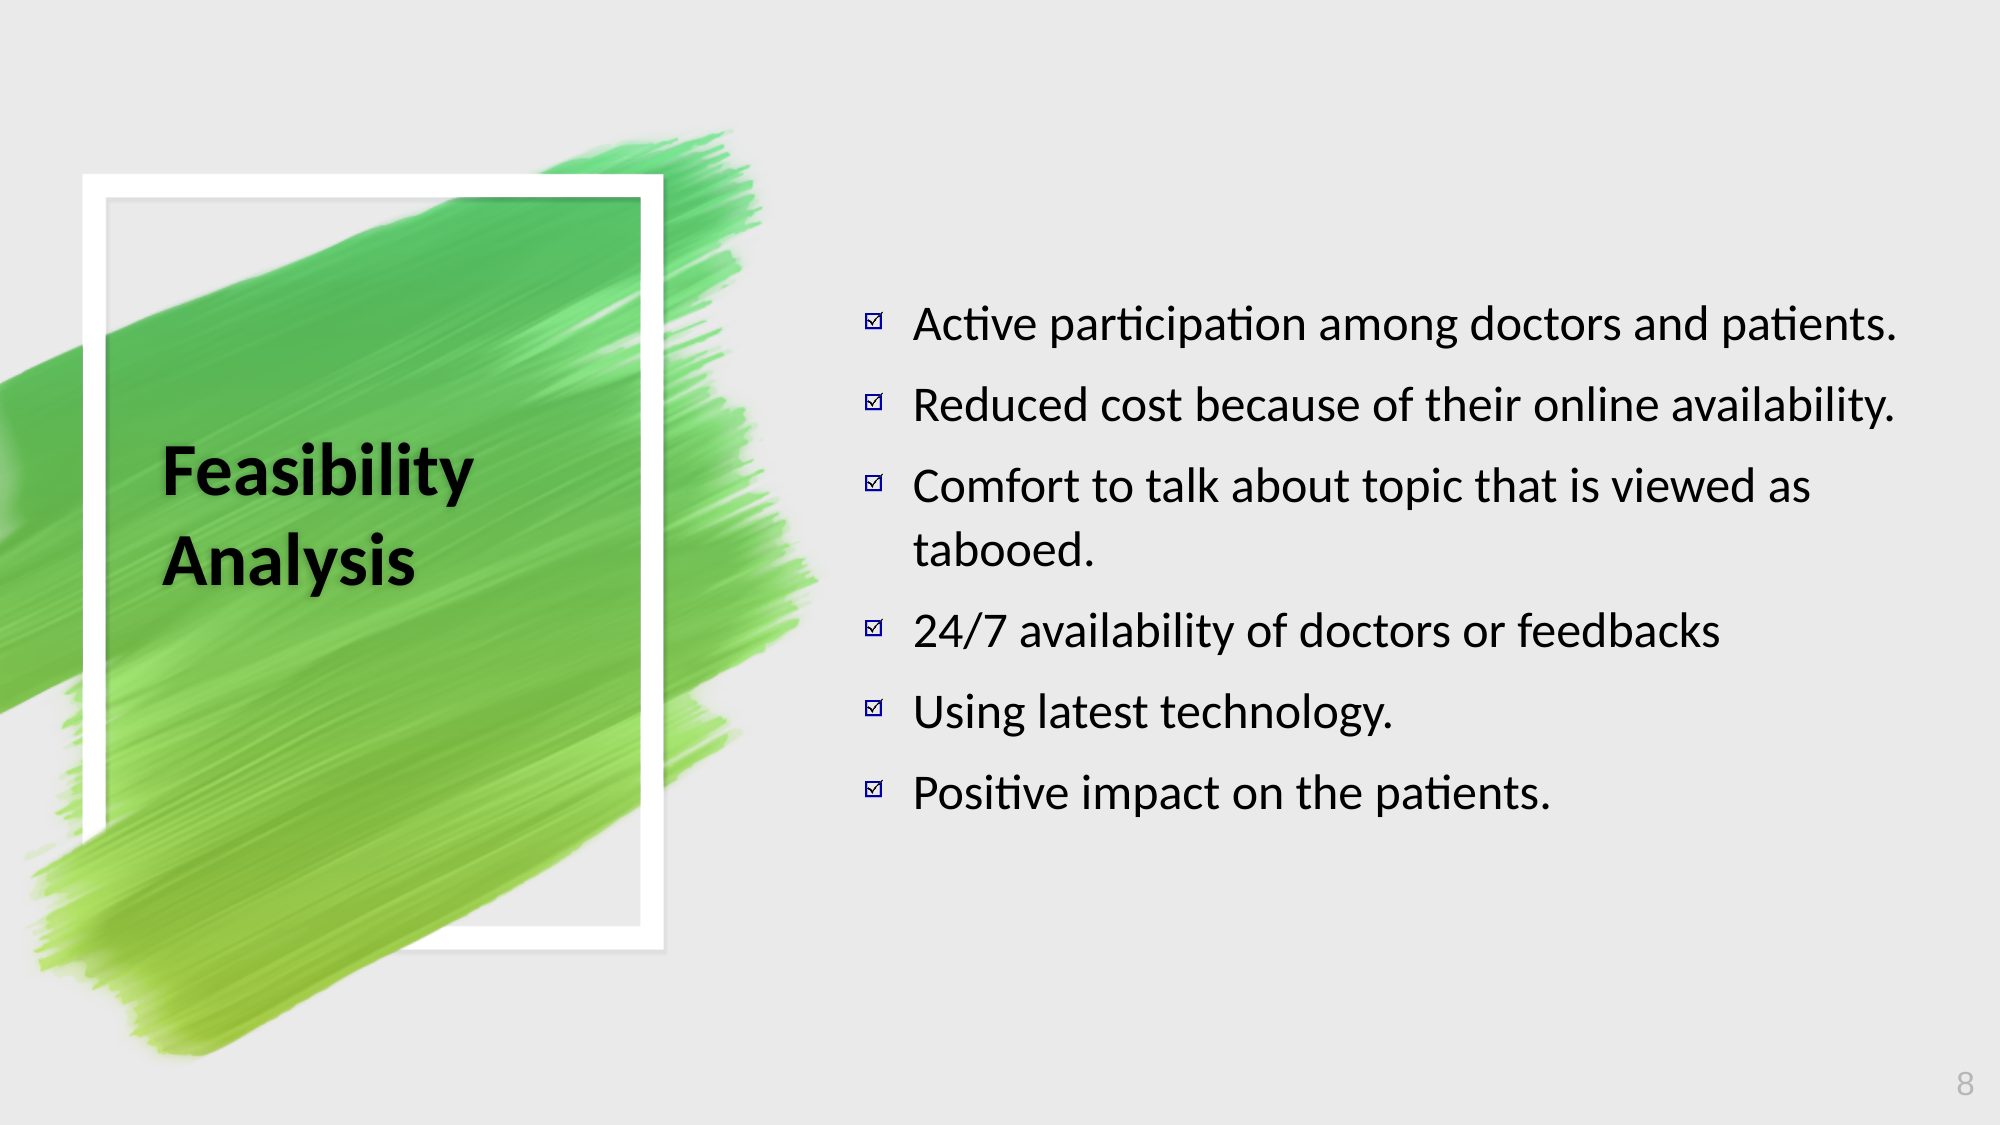

Active participation among doctors and patients.
Reduced cost because of their online availability.
Comfort to talk about topic that is viewed as tabooed.
24/7 availability of doctors or feedbacks
Using latest technology.
Positive impact on the patients.
# Feasibility Analysis
8